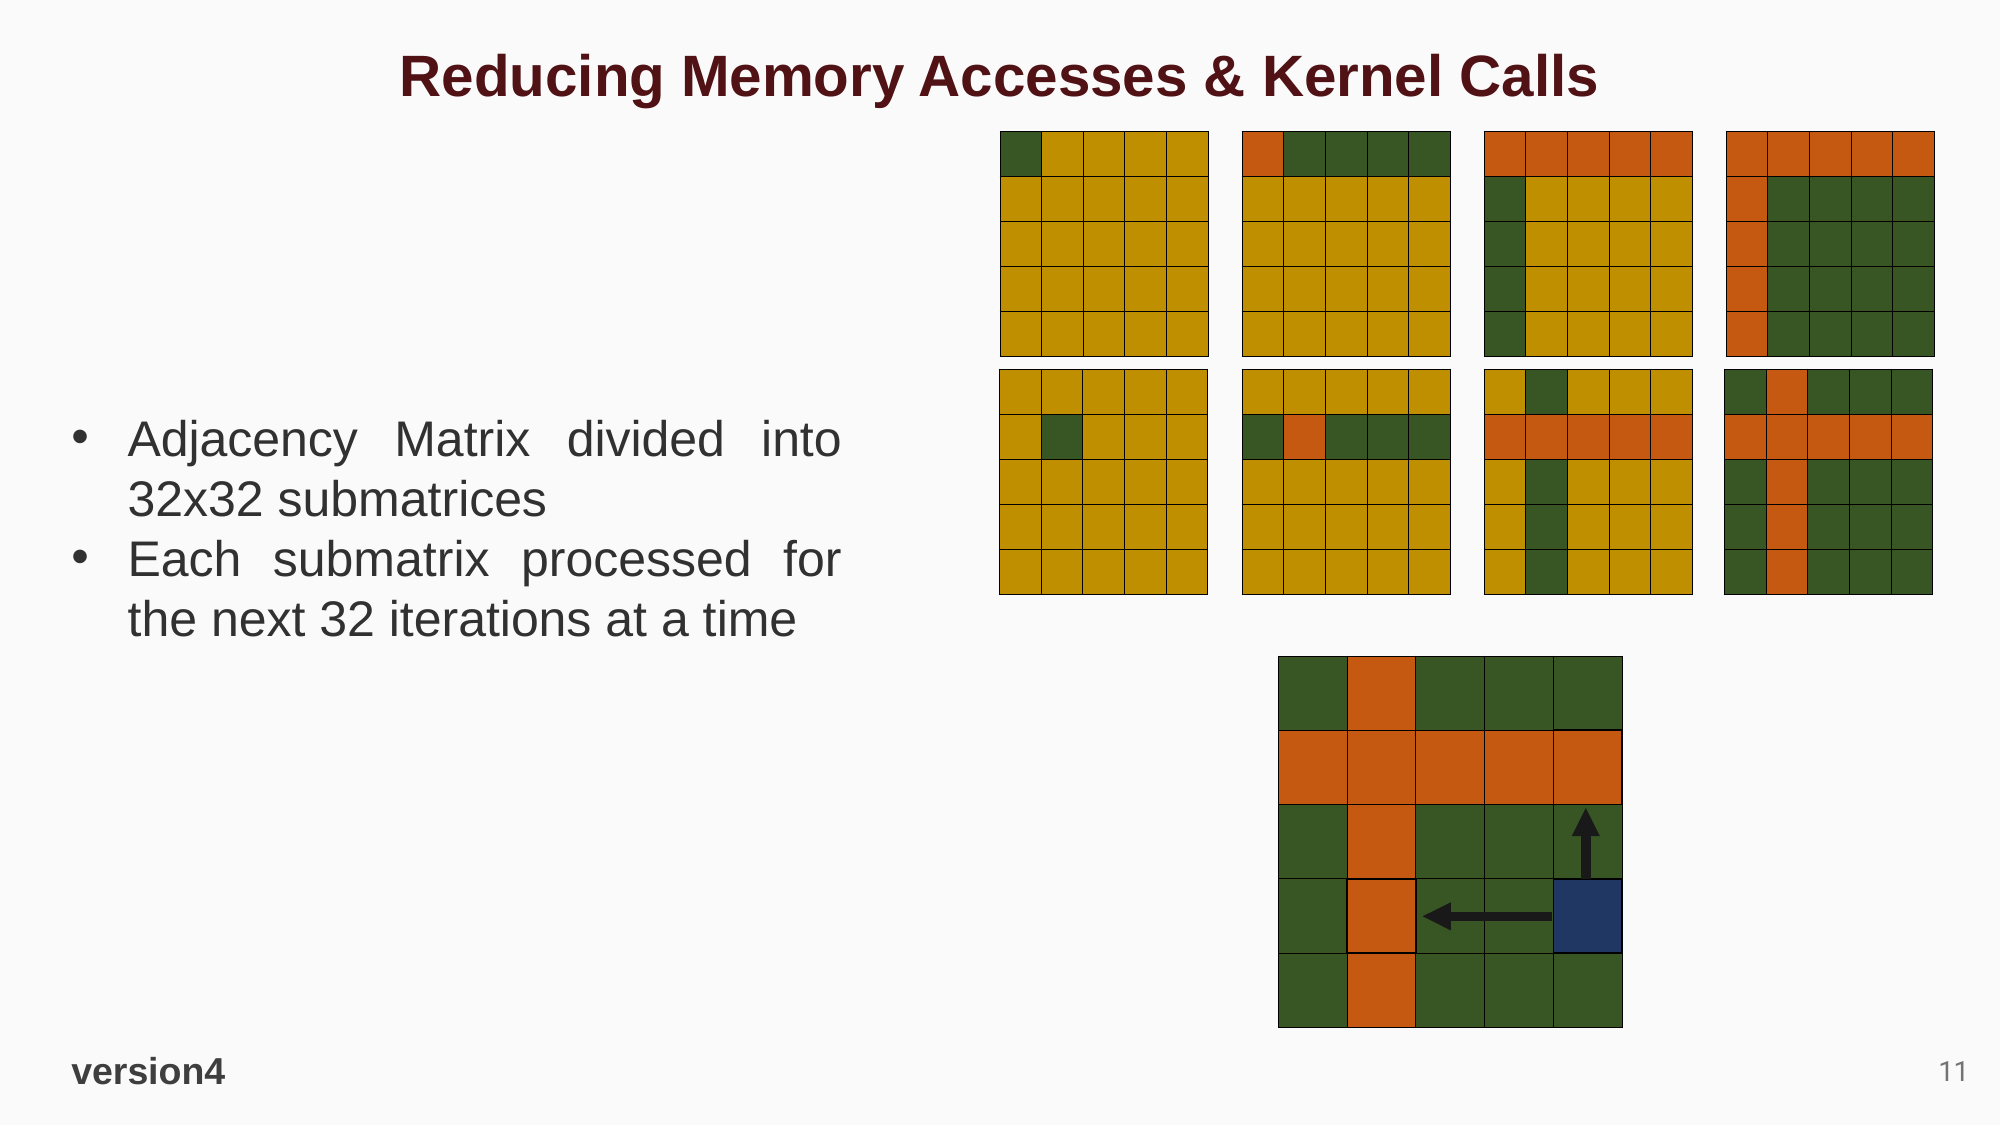

Reducing Memory Accesses & Kernel Calls
|  |  |  |  |  |
| --- | --- | --- | --- | --- |
|  |  |  |  |  |
|  |  |  |  |  |
|  |  |  |  |  |
|  |  |  |  |  |
|  |  |  |  |  |
| --- | --- | --- | --- | --- |
|  |  |  |  |  |
|  |  |  |  |  |
|  |  |  |  |  |
|  |  |  |  |  |
|  |  |  |  |  |
| --- | --- | --- | --- | --- |
|  |  |  |  |  |
|  |  |  |  |  |
|  |  |  |  |  |
|  |  |  |  |  |
|  |  |  |  |  |
| --- | --- | --- | --- | --- |
|  |  |  |  |  |
|  |  |  |  |  |
|  |  |  |  |  |
|  |  |  |  |  |
|  |  |  |  |  |
| --- | --- | --- | --- | --- |
|  |  |  |  |  |
|  |  |  |  |  |
|  |  |  |  |  |
|  |  |  |  |  |
|  |  |  |  |  |
| --- | --- | --- | --- | --- |
|  |  |  |  |  |
|  |  |  |  |  |
|  |  |  |  |  |
|  |  |  |  |  |
|  |  |  |  |  |
| --- | --- | --- | --- | --- |
|  |  |  |  |  |
|  |  |  |  |  |
|  |  |  |  |  |
|  |  |  |  |  |
|  |  |  |  |  |
| --- | --- | --- | --- | --- |
|  |  |  |  |  |
|  |  |  |  |  |
|  |  |  |  |  |
|  |  |  |  |  |
Adjacency Matrix divided into 32x32 submatrices
Each submatrix processed for the next 32 iterations at a time
|  |  |  |  |  |
| --- | --- | --- | --- | --- |
|  |  |  |  |  |
|  |  |  |  |  |
|  |  |  |  |  |
|  |  |  |  |  |
11
version4